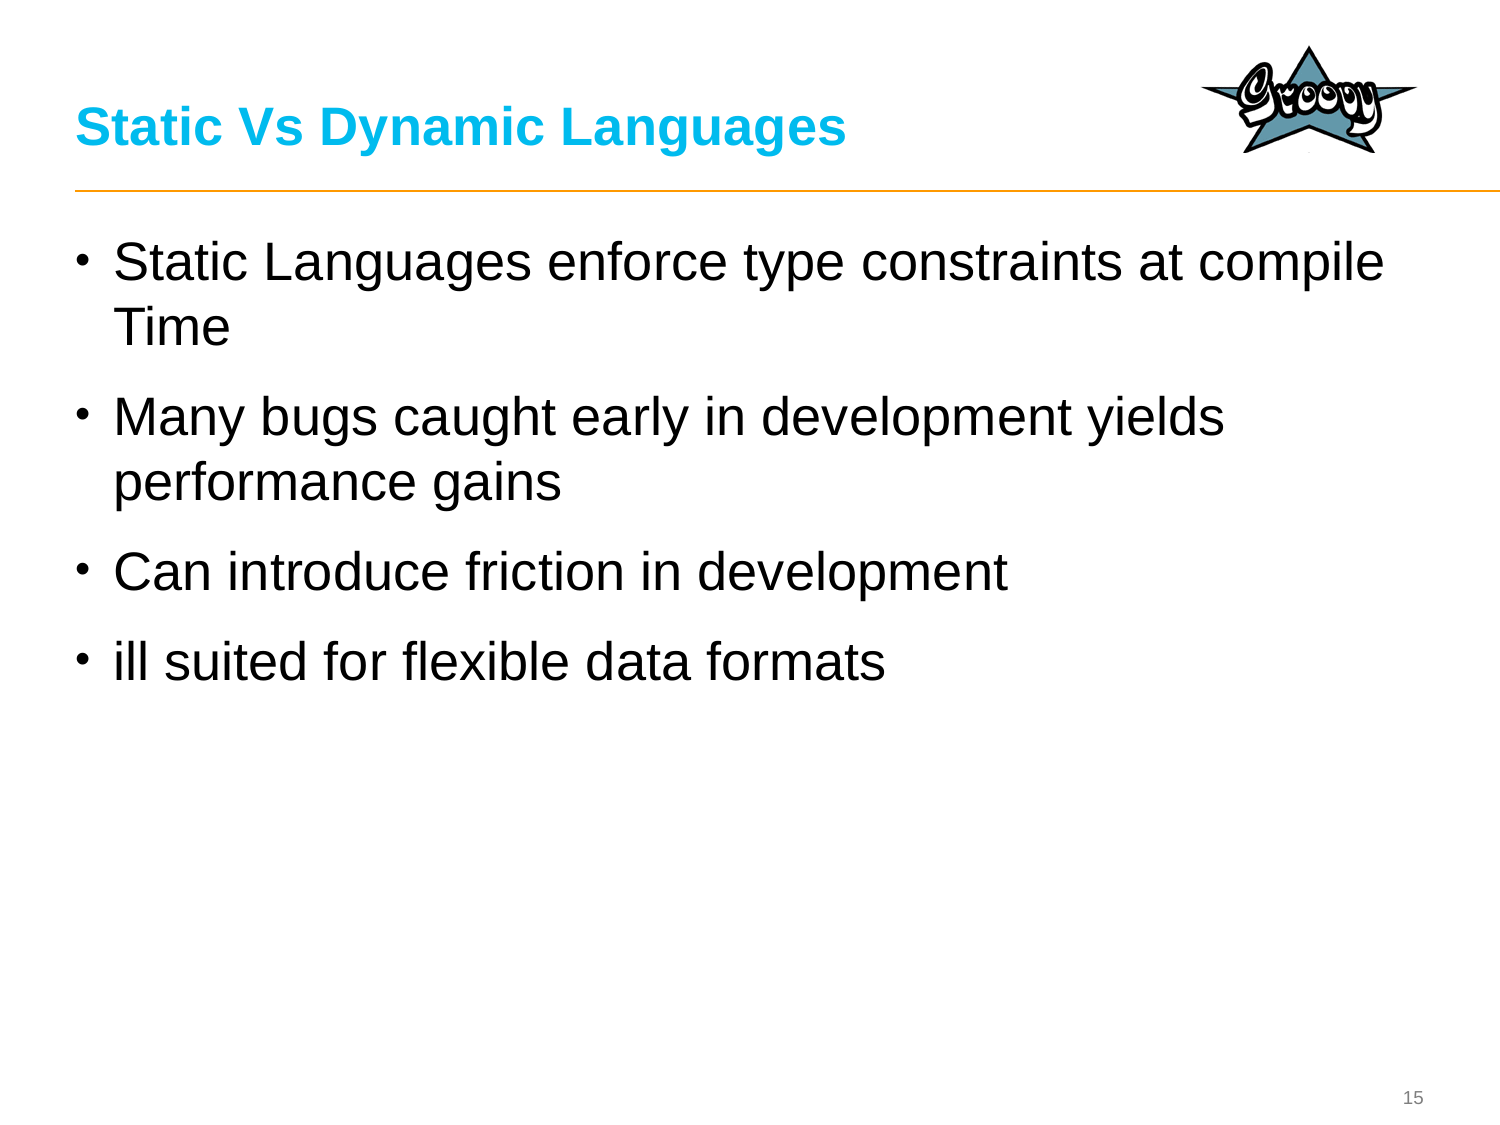

# Static Vs Dynamic Languages
Static Languages enforce type constraints at compile Time
Many bugs caught early in development yields performance gains
Can introduce friction in development
ill suited for flexible data formats